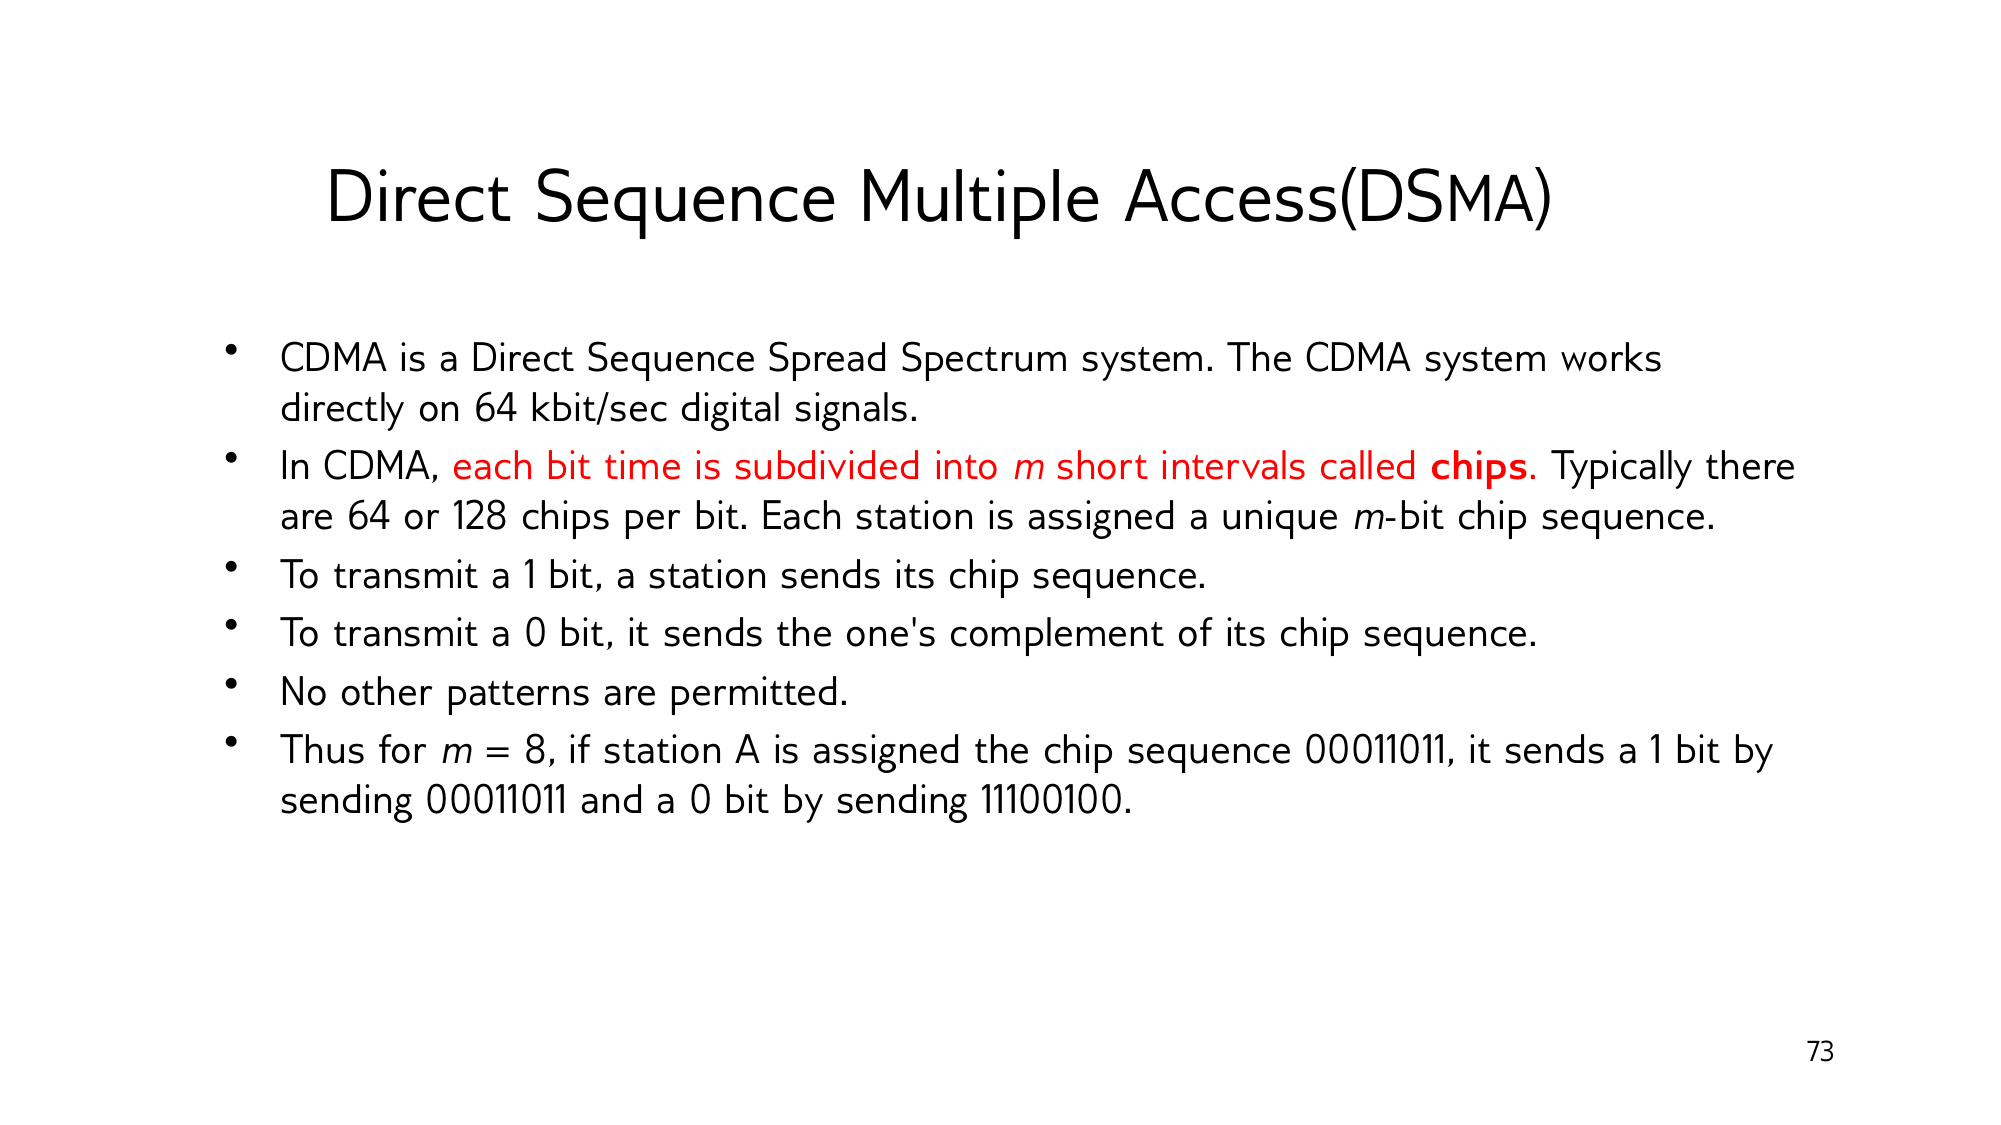

# Direct Sequence Multiple Access(DSMA)
CDMA is a Direct Sequence Spread Spectrum system. The CDMA system works directly on 64 kbit/sec digital signals.
In CDMA, each bit time is subdivided into m short intervals called chips. Typically there are 64 or 128 chips per bit. Each station is assigned a unique m-bit chip sequence.
To transmit a 1 bit, a station sends its chip sequence.
To transmit a 0 bit, it sends the one's complement of its chip sequence.
No other patterns are permitted.
Thus for m = 8, if station A is assigned the chip sequence 00011011, it sends a 1 bit by sending 00011011 and a 0 bit by sending 11100100.

73